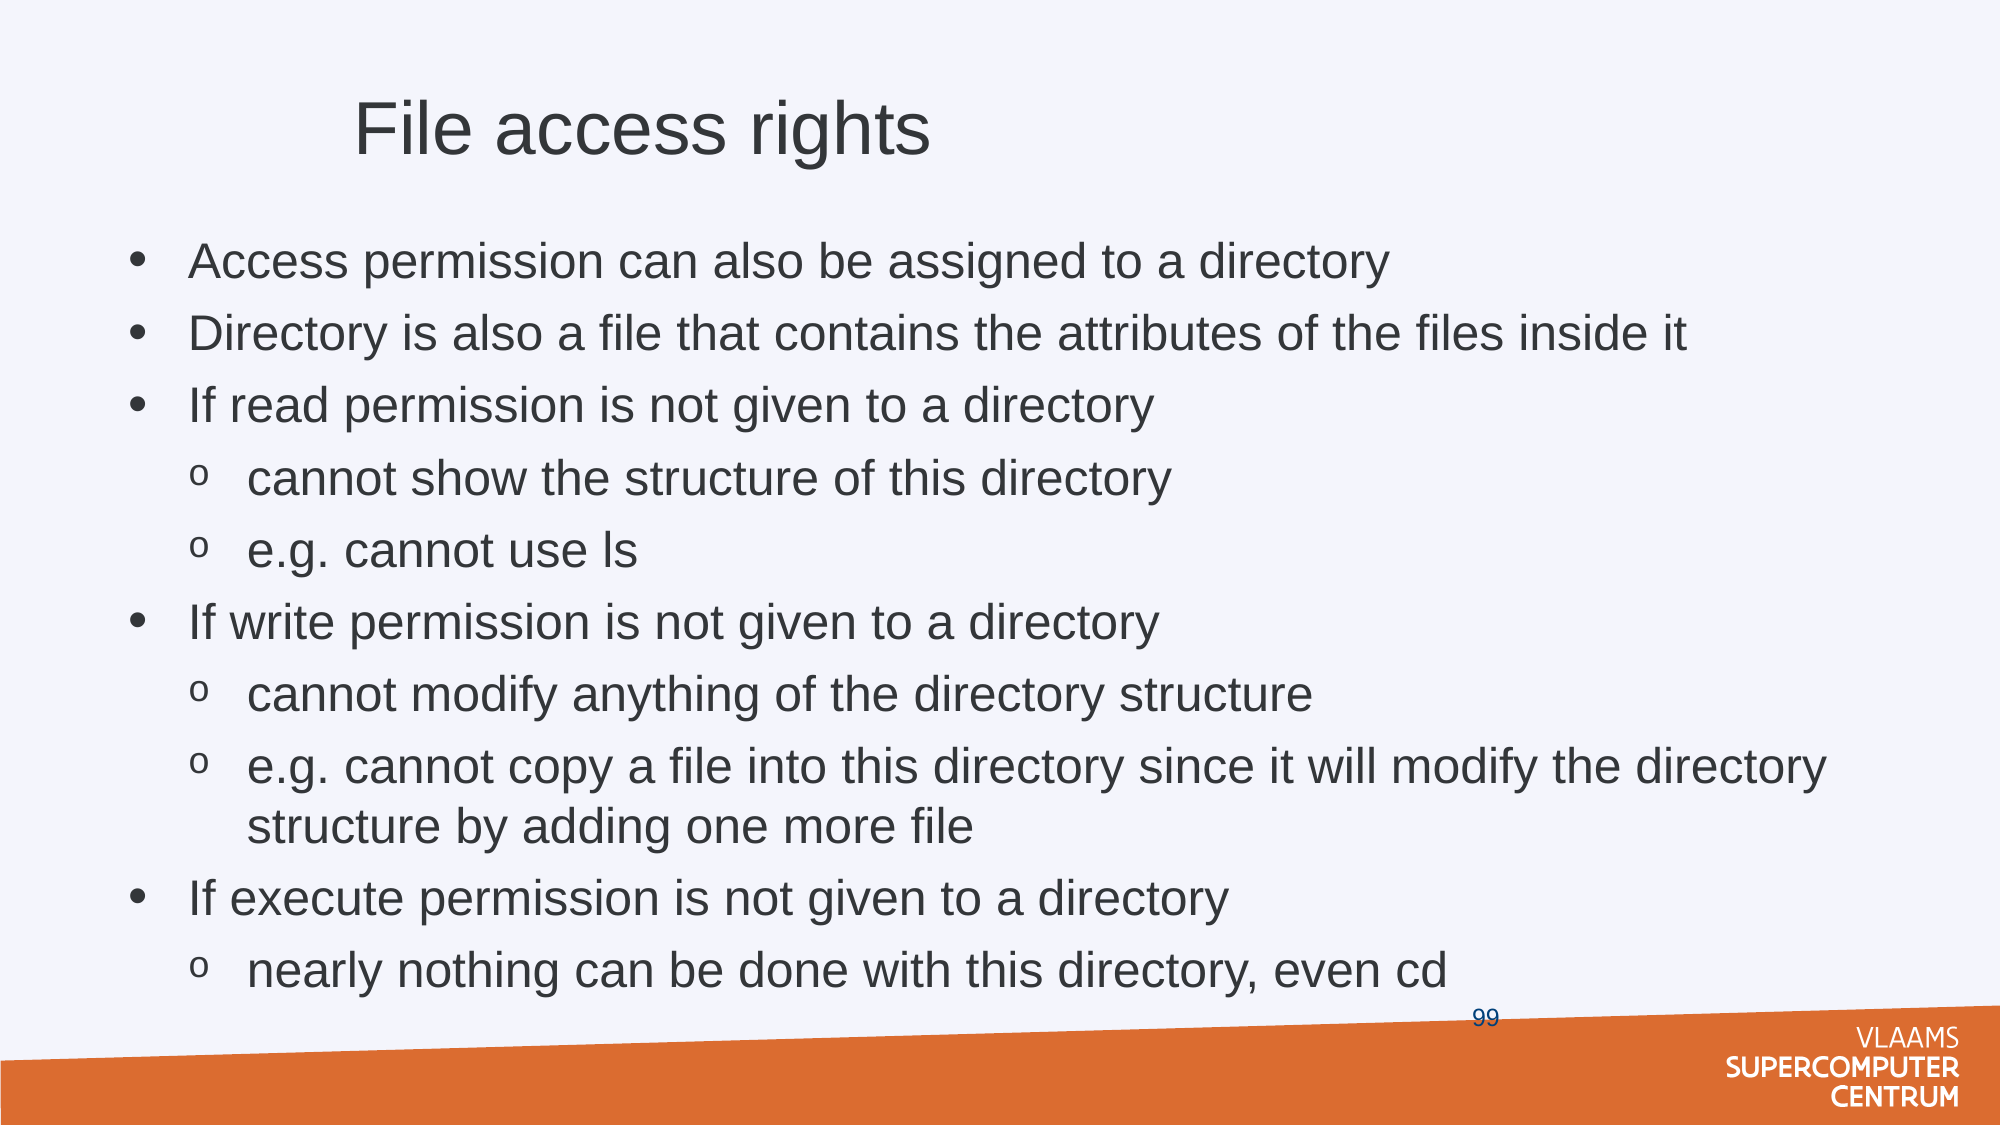

File access rights
Access permission can also be assigned to a directory
Directory is also a file that contains the attributes of the files inside it
If read permission is not given to a directory
cannot show the structure of this directory
e.g. cannot use ls
If write permission is not given to a directory
cannot modify anything of the directory structure
e.g. cannot copy a file into this directory since it will modify the directory structure by adding one more file
If execute permission is not given to a directory
nearly nothing can be done with this directory, even cd
99